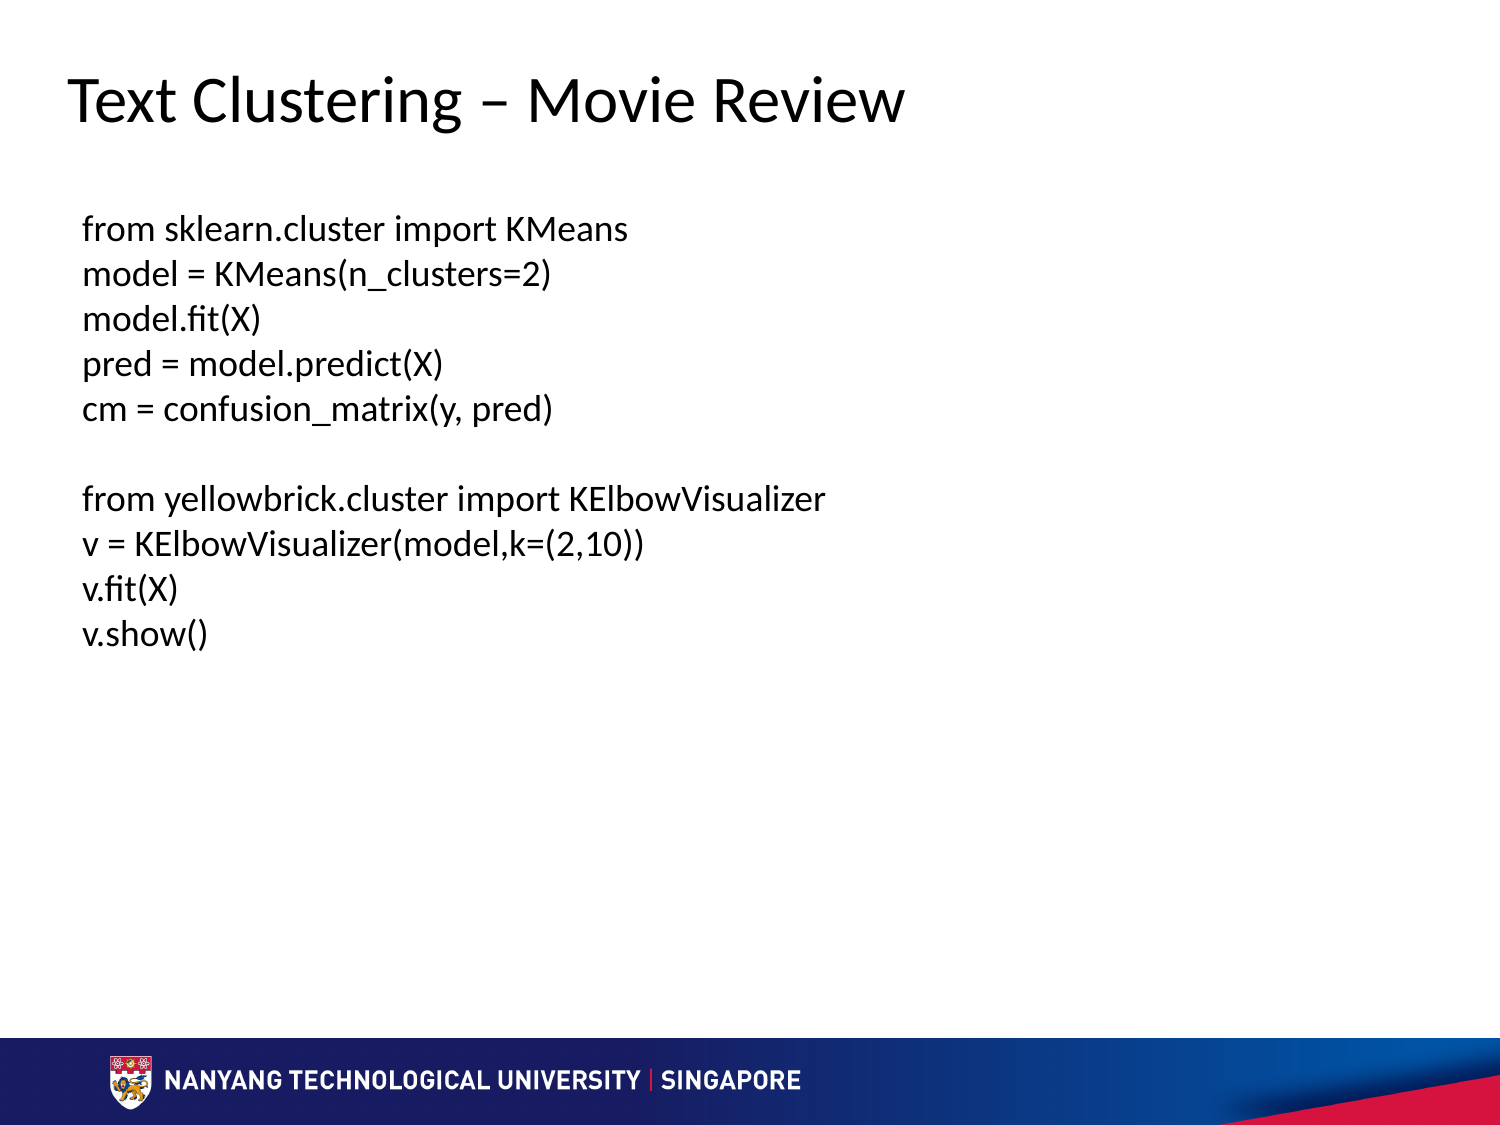

Text Clustering – Movie Review
from sklearn.cluster import KMeans
model = KMeans(n_clusters=2)
model.fit(X)
pred = model.predict(X)
cm = confusion_matrix(y, pred)

from yellowbrick.cluster import KElbowVisualizer
v = KElbowVisualizer(model,k=(2,10))
v.fit(X)
v.show()